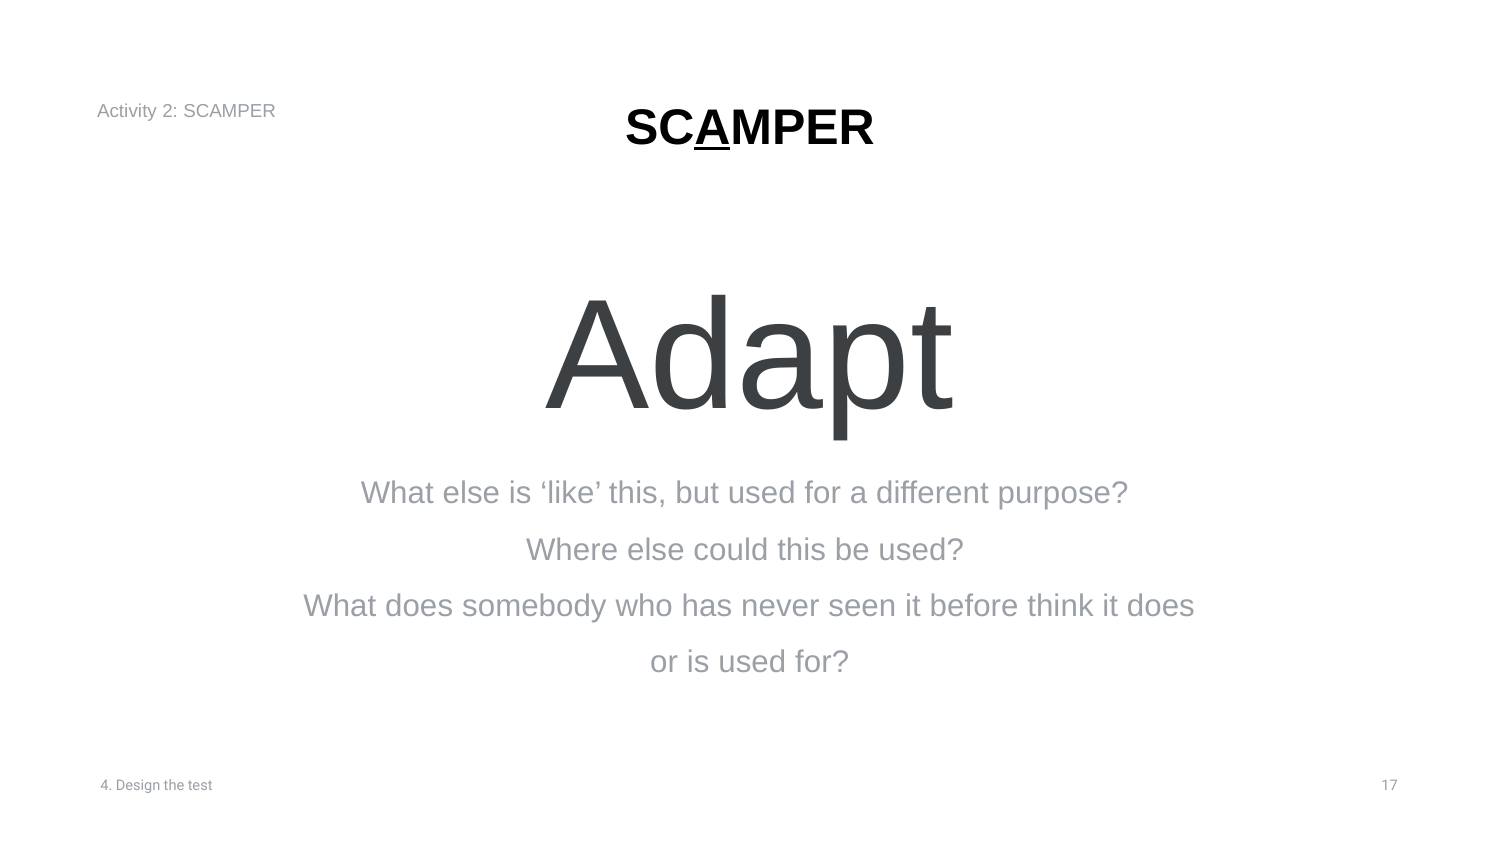

Activity 2: SCAMPER
SCAMPER

# Adapt
What else is ‘like’ this, but used for a different purpose?
Where else could this be used?
What does somebody who has never seen it before think it does or is used for?
4. Design the test
17